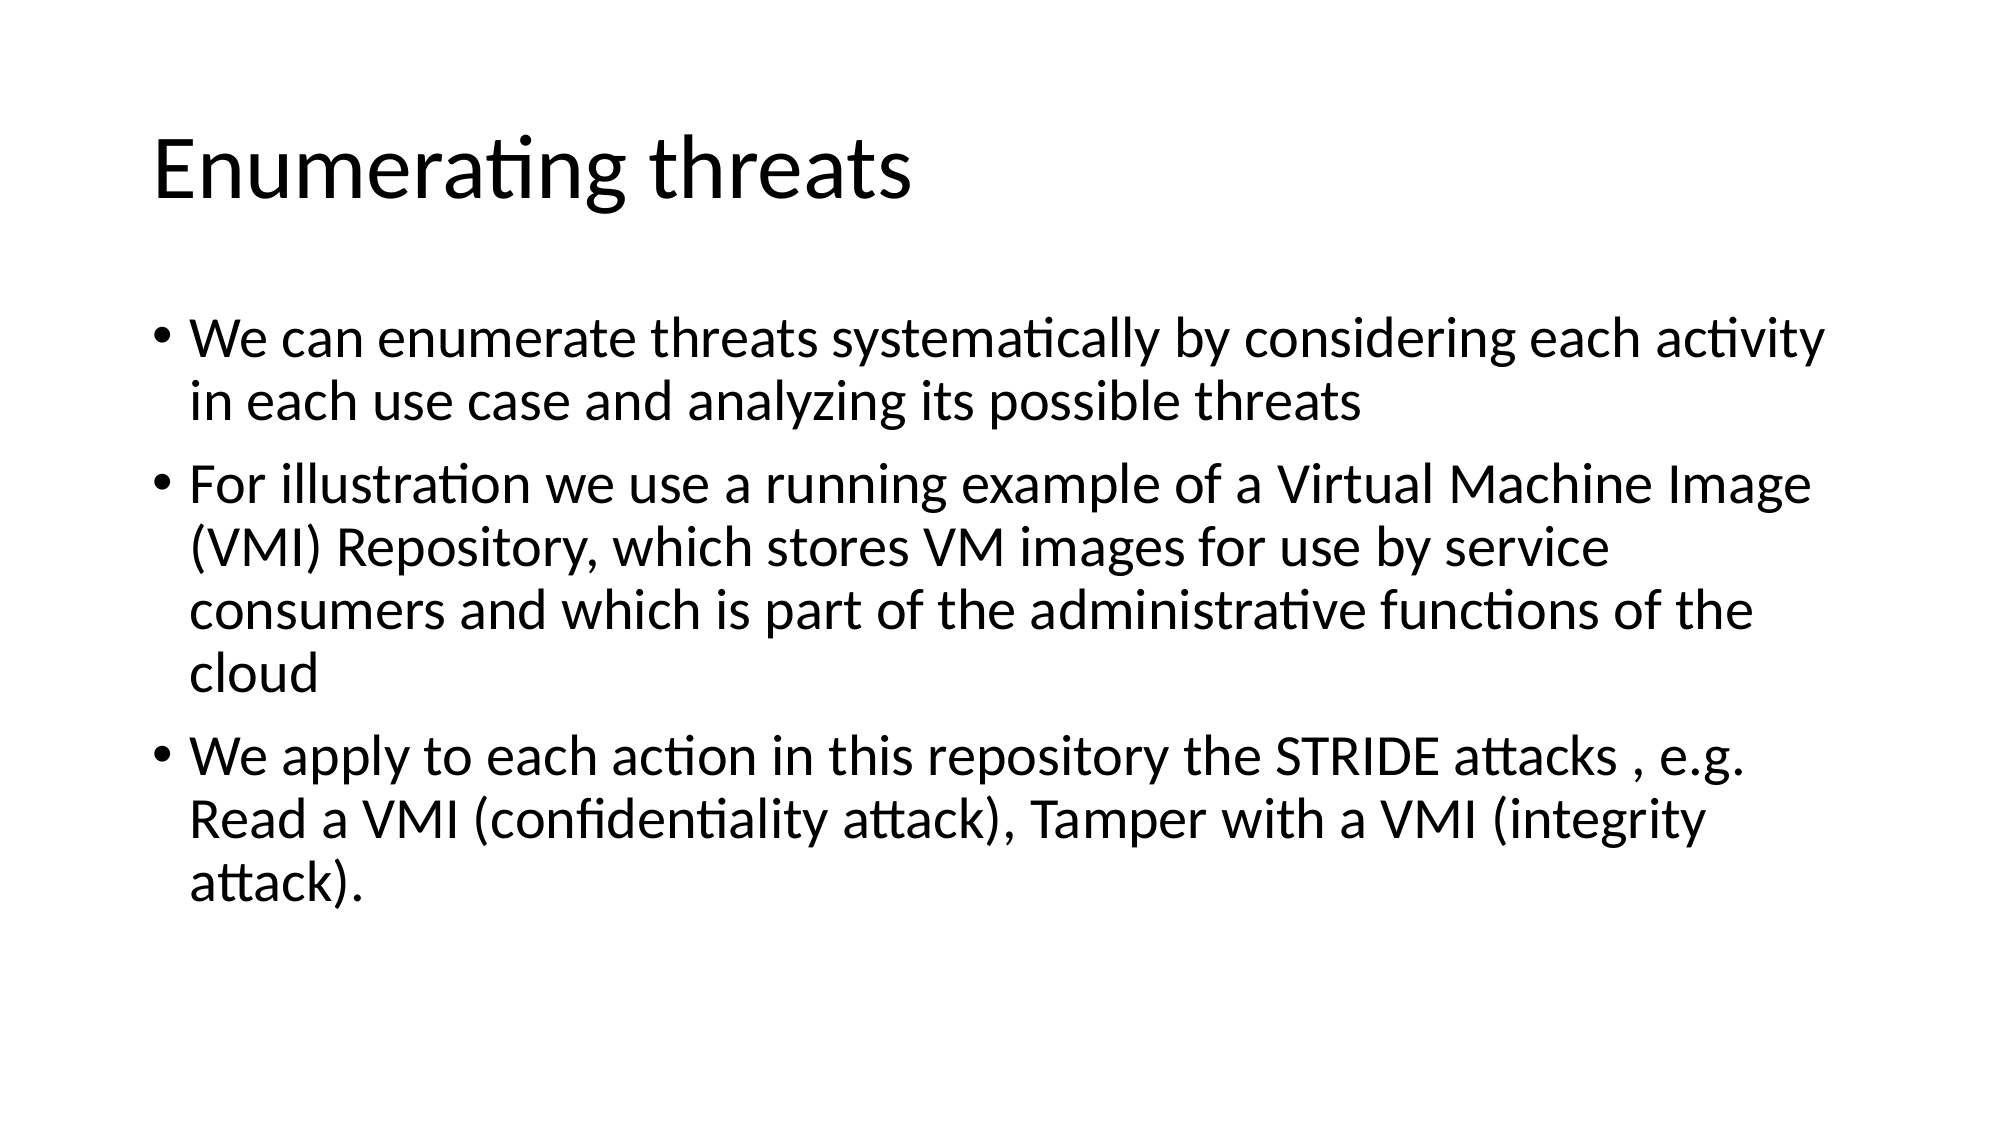

# Enumerating threats
We can enumerate threats systematically by considering each activity in each use case and analyzing its possible threats
For illustration we use a running example of a Virtual Machine Image (VMI) Repository, which stores VM images for use by service consumers and which is part of the administrative functions of the cloud
We apply to each action in this repository the STRIDE attacks , e.g. Read a VMI (confidentiality attack), Tamper with a VMI (integrity attack).